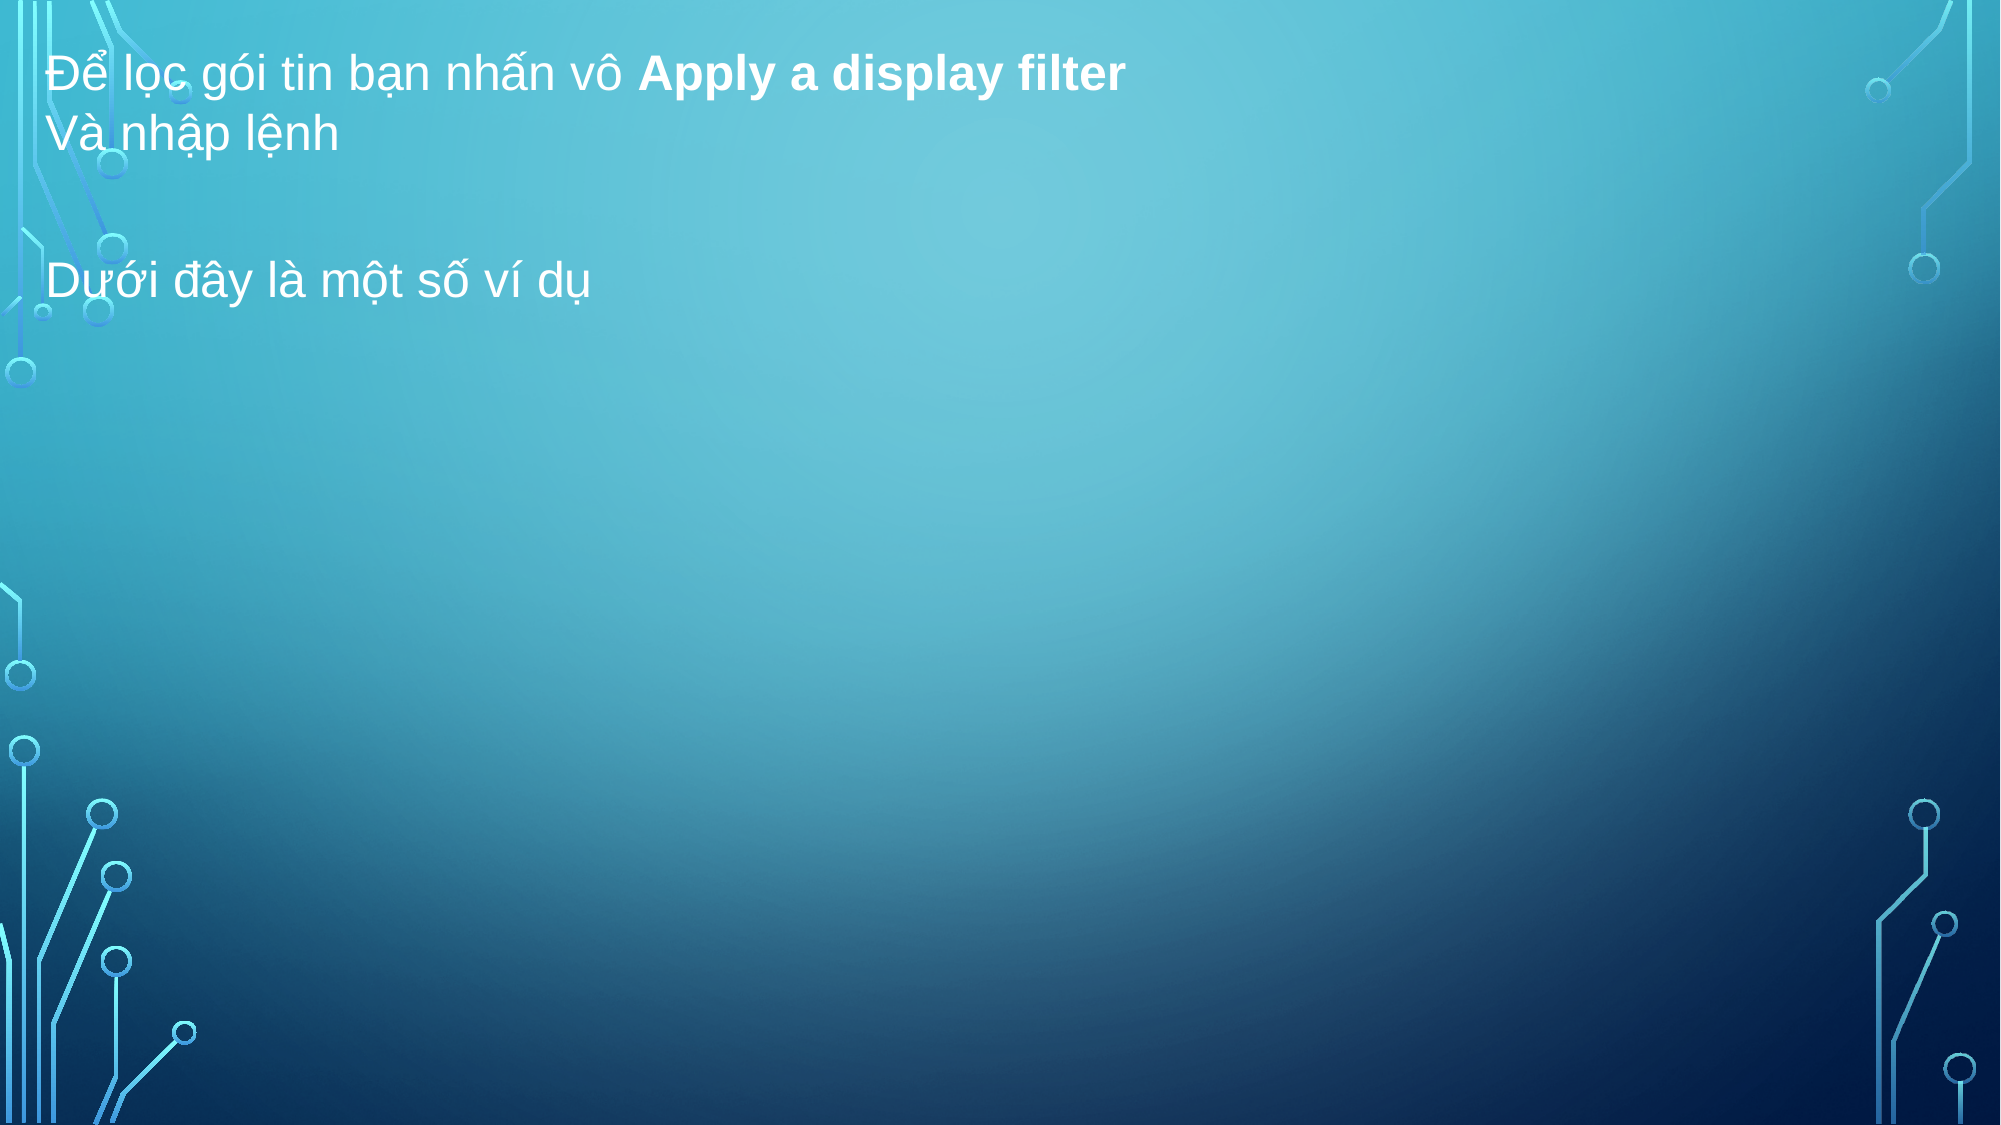

Để lọc gói tin bạn nhấn vô Apply a display filter
Và nhập lệnh
Dưới đây là một số ví dụ